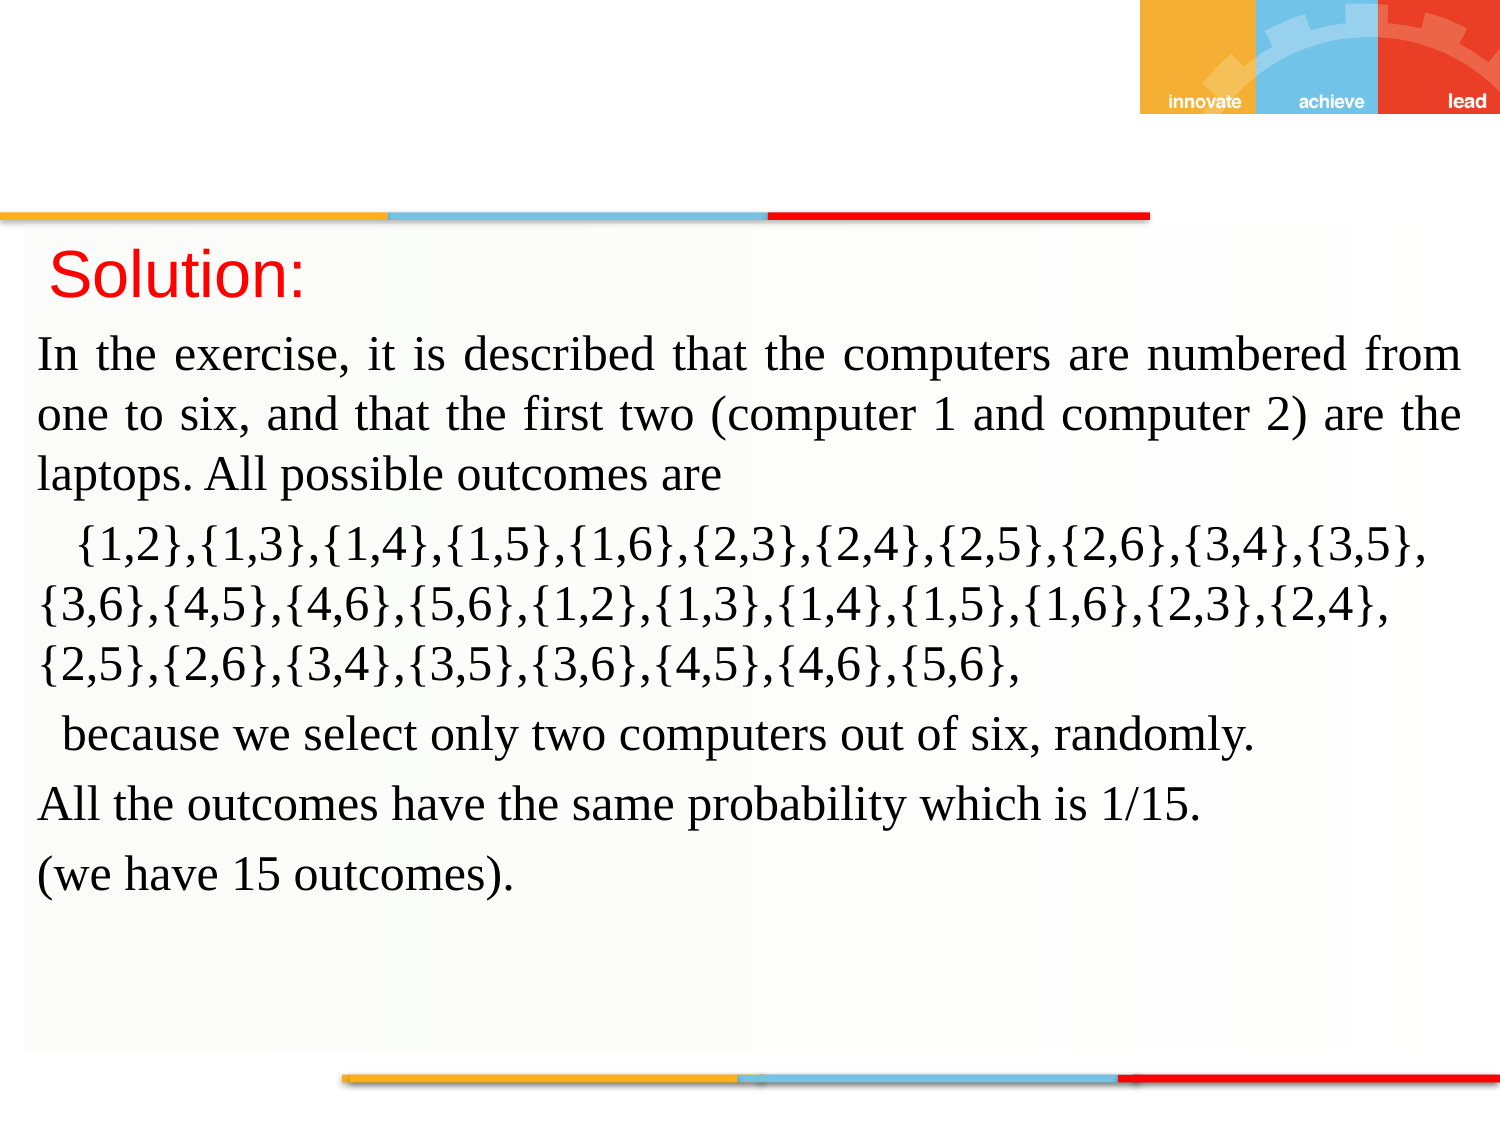

Solution:
In the exercise, it is described that the computers are numbered from one to six, and that the first two (computer 1 and computer 2) are the laptops. All possible outcomes are
   {1,2},{1,3},{1,4},{1,5},{1,6},{2,3},{2,4},{2,5},{2,6},{3,4},{3,5},{3,6},{4,5},{4,6},{5,6},​{1,2},{1,3},{1,4},{1,5},{1,6},{2,3},{2,4},{2,5},{2,6},{3,4},{3,5},{3,6},{4,5},{4,6},{5,6},​​
  because we select only two computers out of six, randomly.
All the outcomes have the same probability which is 1/15.
(we have 15 outcomes).